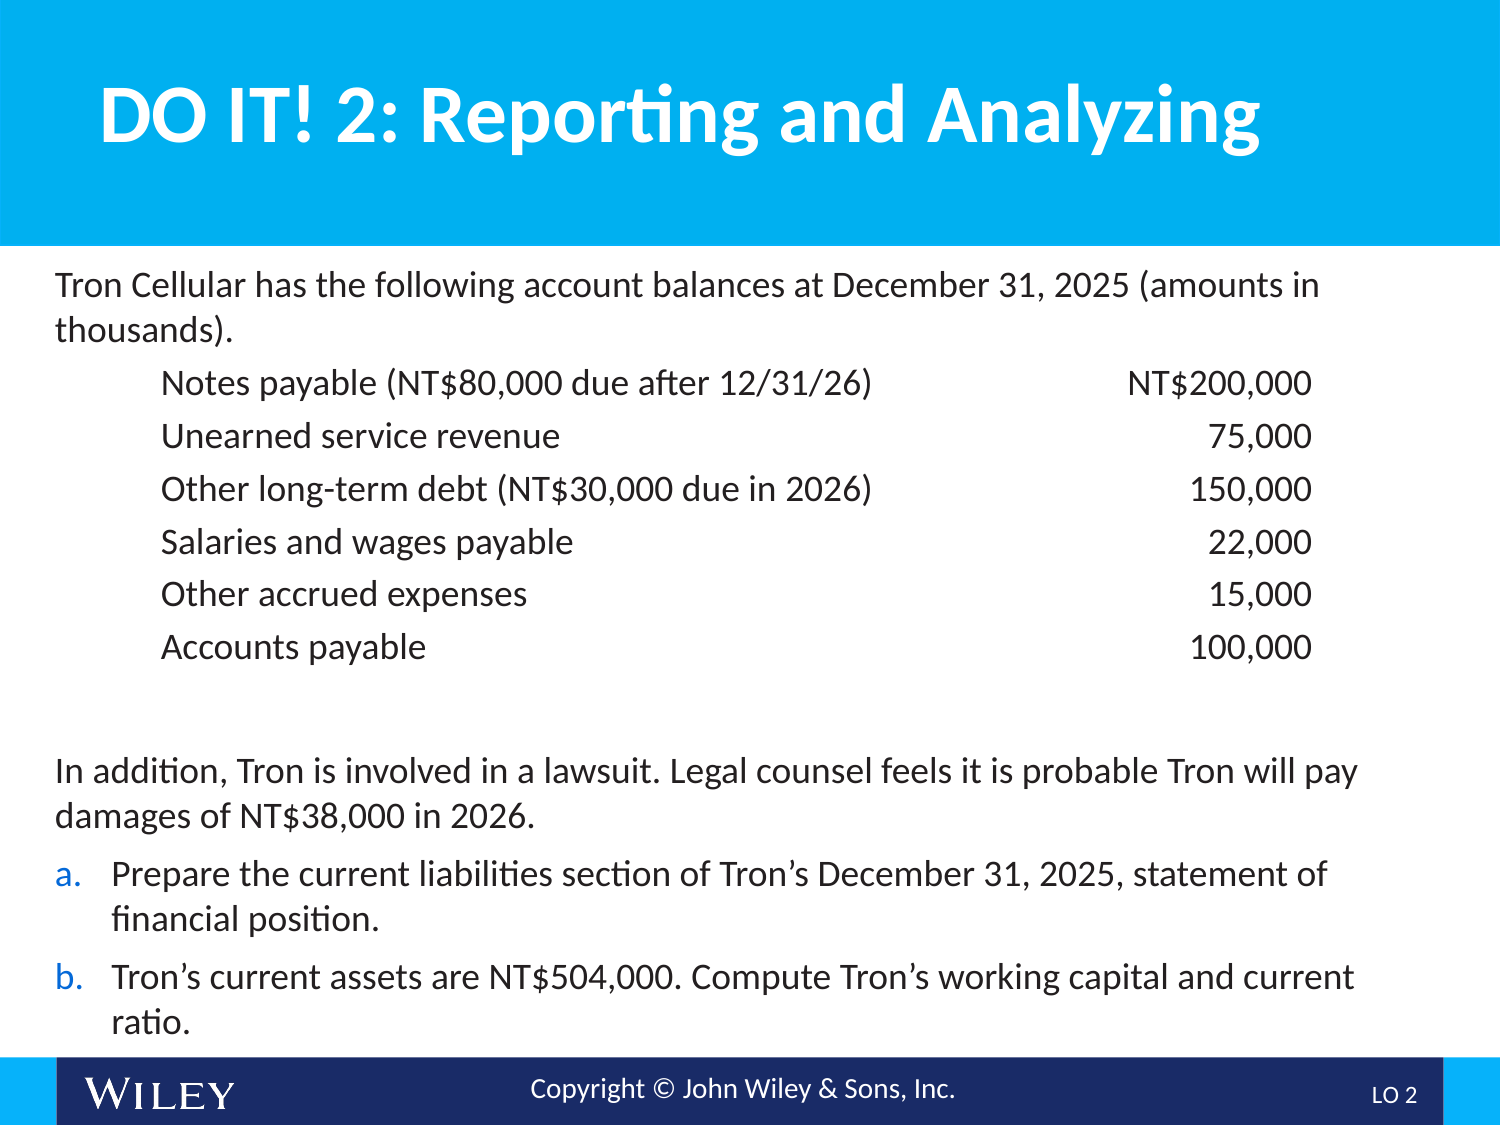

# DO IT! 2: Reporting and Analyzing
Tron Cellular has the following account balances at December 31, 2025 (amounts in thousands).
| Notes payable (NT$80,000 due after 12/31/26) | NT$200,000 |
| --- | --- |
| Unearned service revenue | 75,000 |
| Other long-term debt (NT$30,000 due in 2026) | 150,000 |
| Salaries and wages payable | 22,000 |
| Other accrued expenses | 15,000 |
| Accounts payable | 100,000 |
In addition, Tron is involved in a lawsuit. Legal counsel feels it is probable Tron will pay damages of NT$38,000 in 2026.
Prepare the current liabilities section of Tron’s December 31, 2025, statement of financial position.
Tron’s current assets are NT$504,000. Compute Tron’s working capital and current ratio.
L O 2